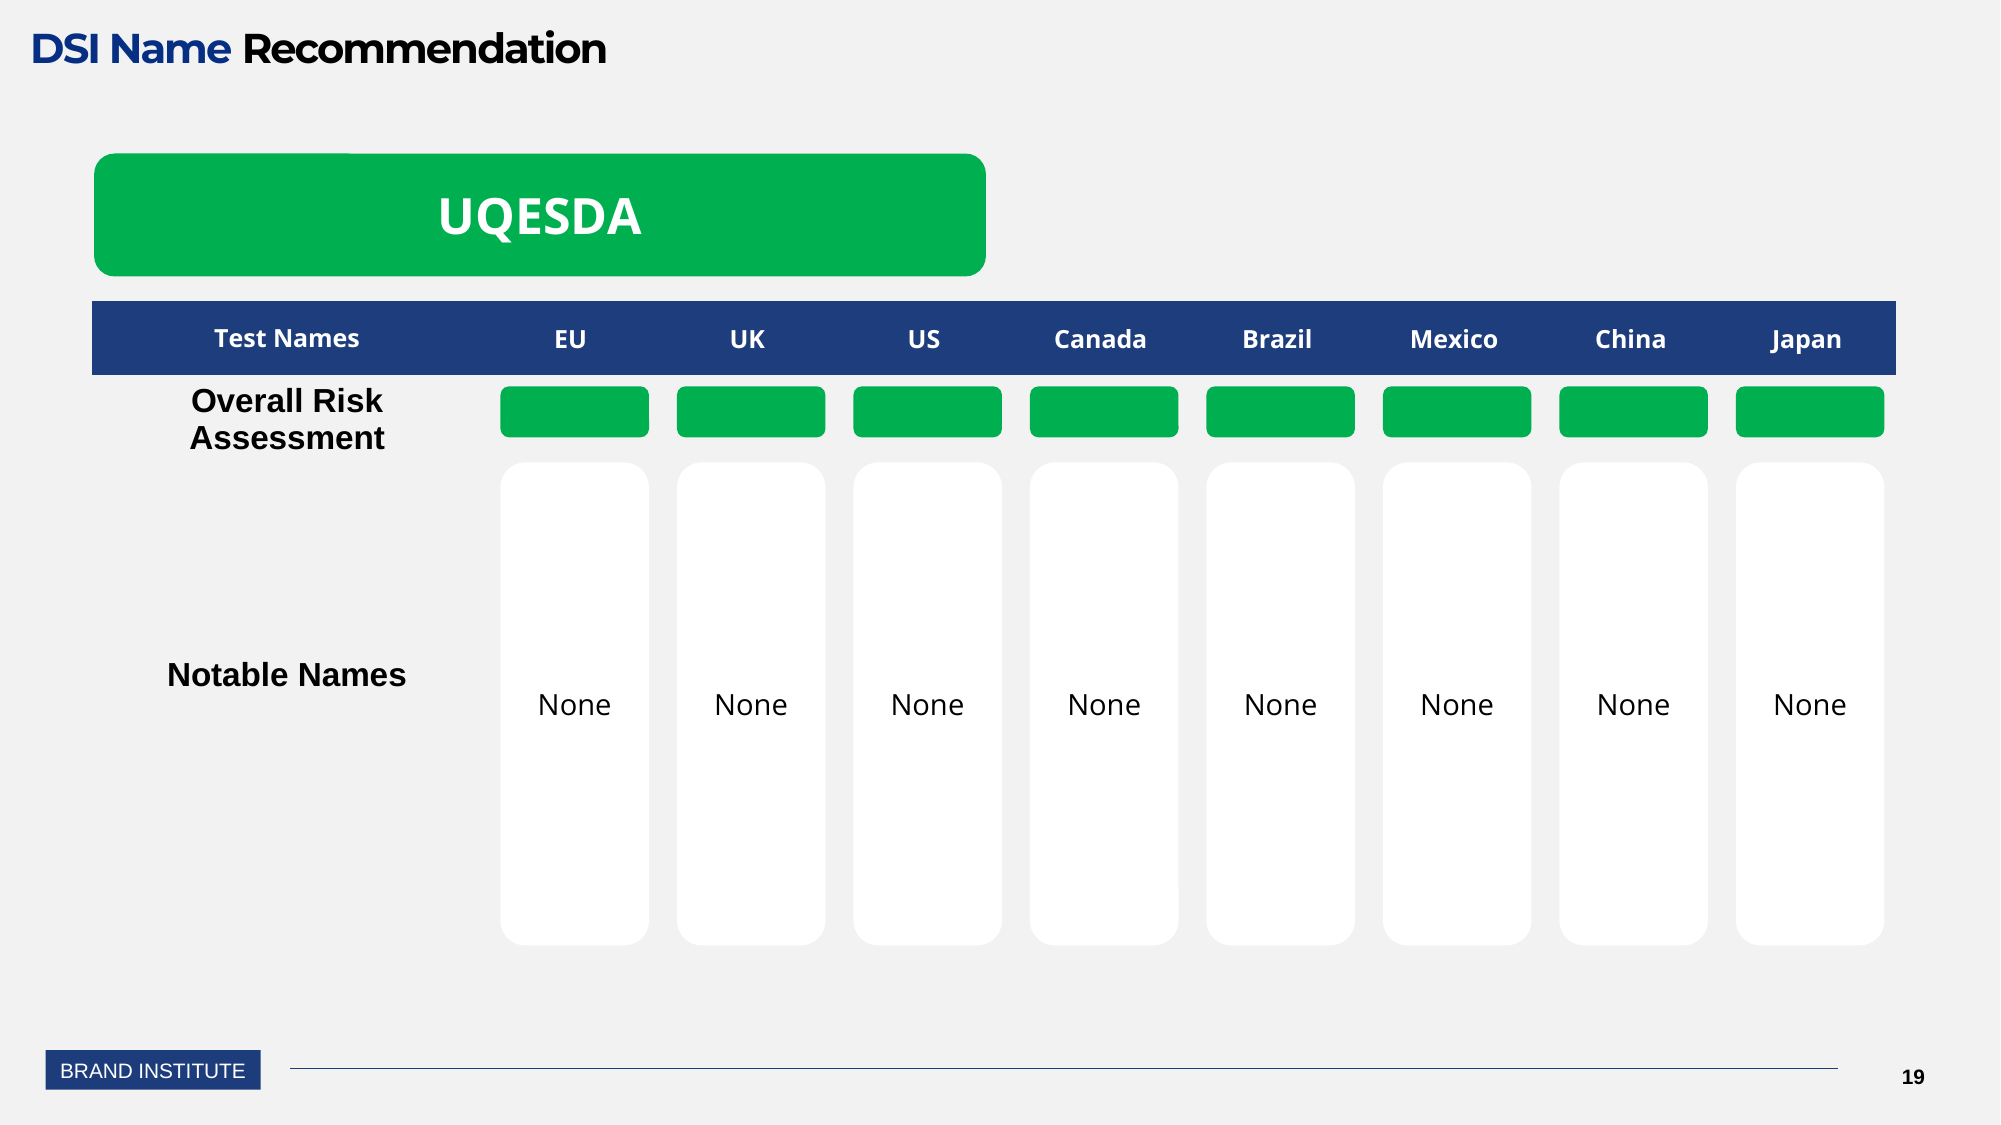

# DSI Name Recommendation
UQESDA
| Test Names | EU | UK | US | Canada | Brazil | Mexico | China | Japan |
| --- | --- | --- | --- | --- | --- | --- | --- | --- |
| Overall Risk Assessment |  |  |  |  |  |  |  |  |
| Notable Names |  |  |  |  |  |  |  |  |

None
None
None
None
None
None
None
None